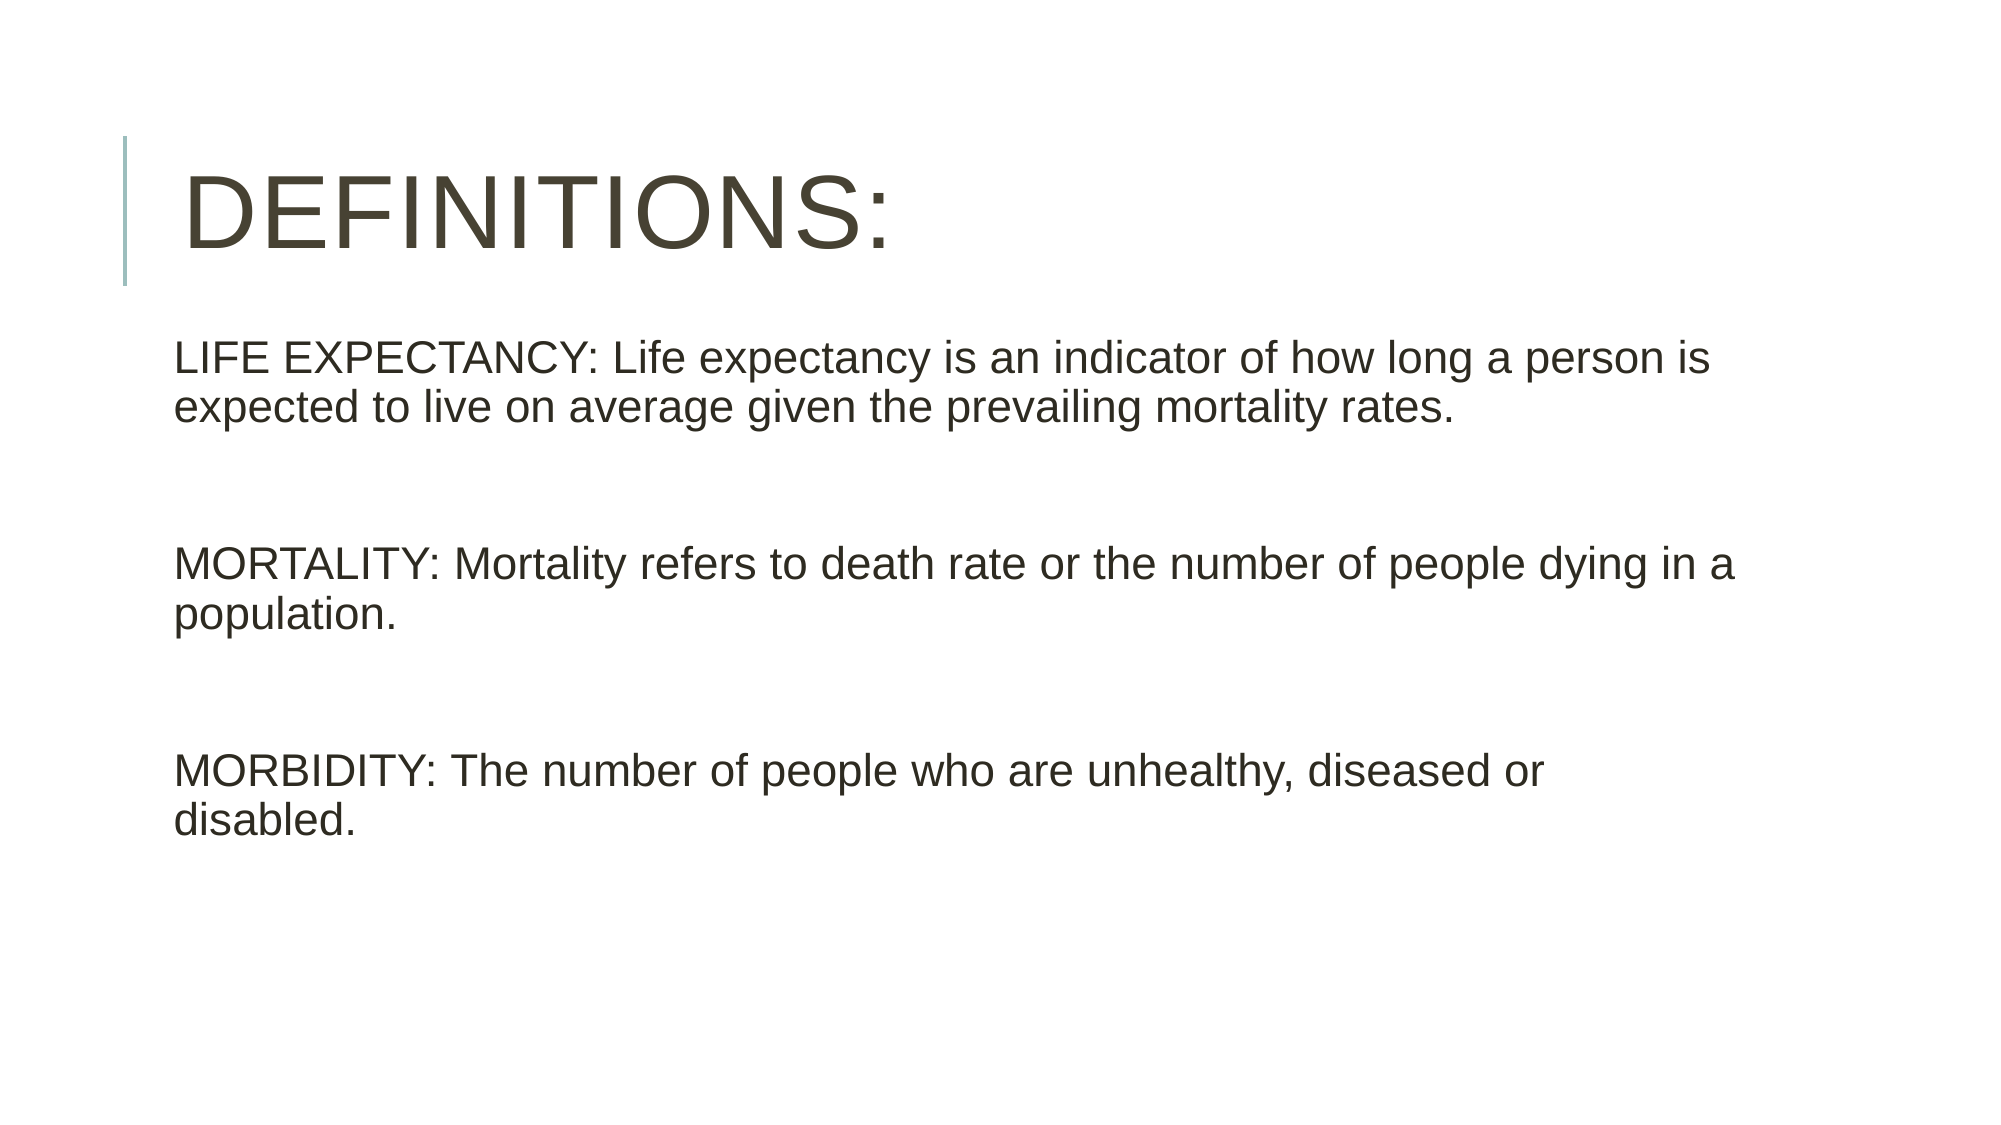

# Definitions:
LIFE EXPECTANCY: Life expectancy is an indicator of how long a person is expected to live on average given the prevailing mortality rates.

MORTALITY: Mortality refers to death rate or the number of people dying in a population.

MORBIDITY: The number of people who are unhealthy, diseased or disabled.